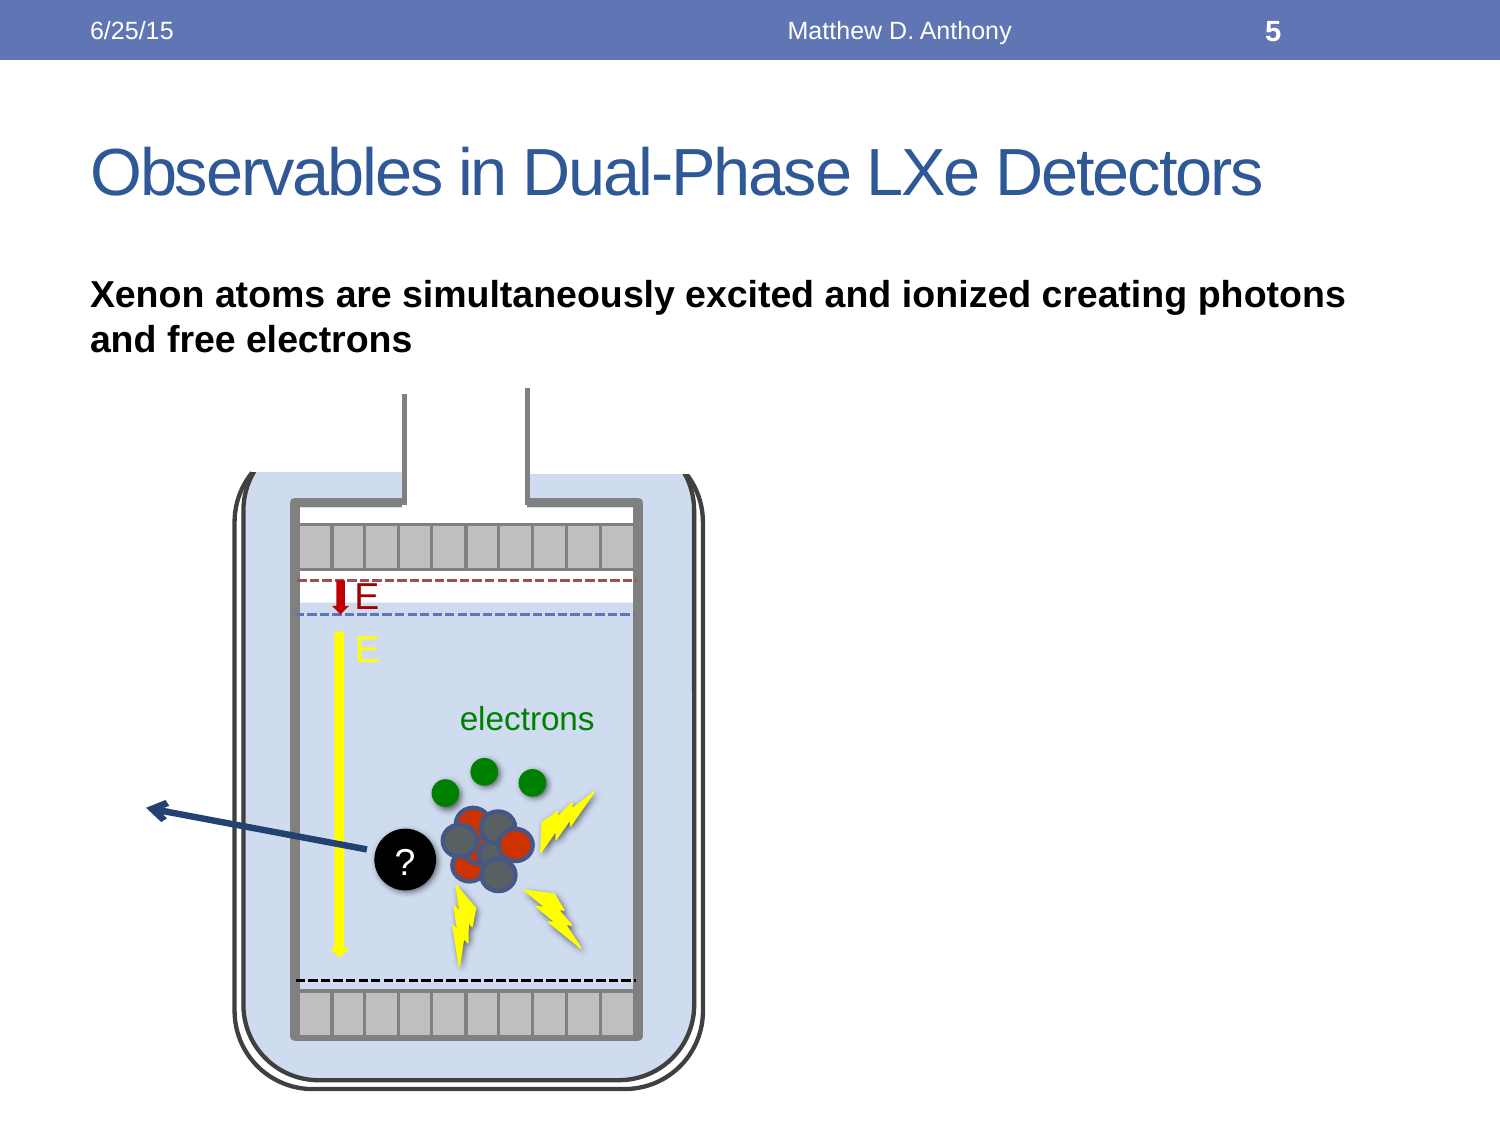

6/25/15
Matthew D. Anthony
5
# Observables in Dual-Phase LXe Detectors
Xenon atoms are simultaneously excited and ionized creating photons and free electrons

E

E
electrons

?